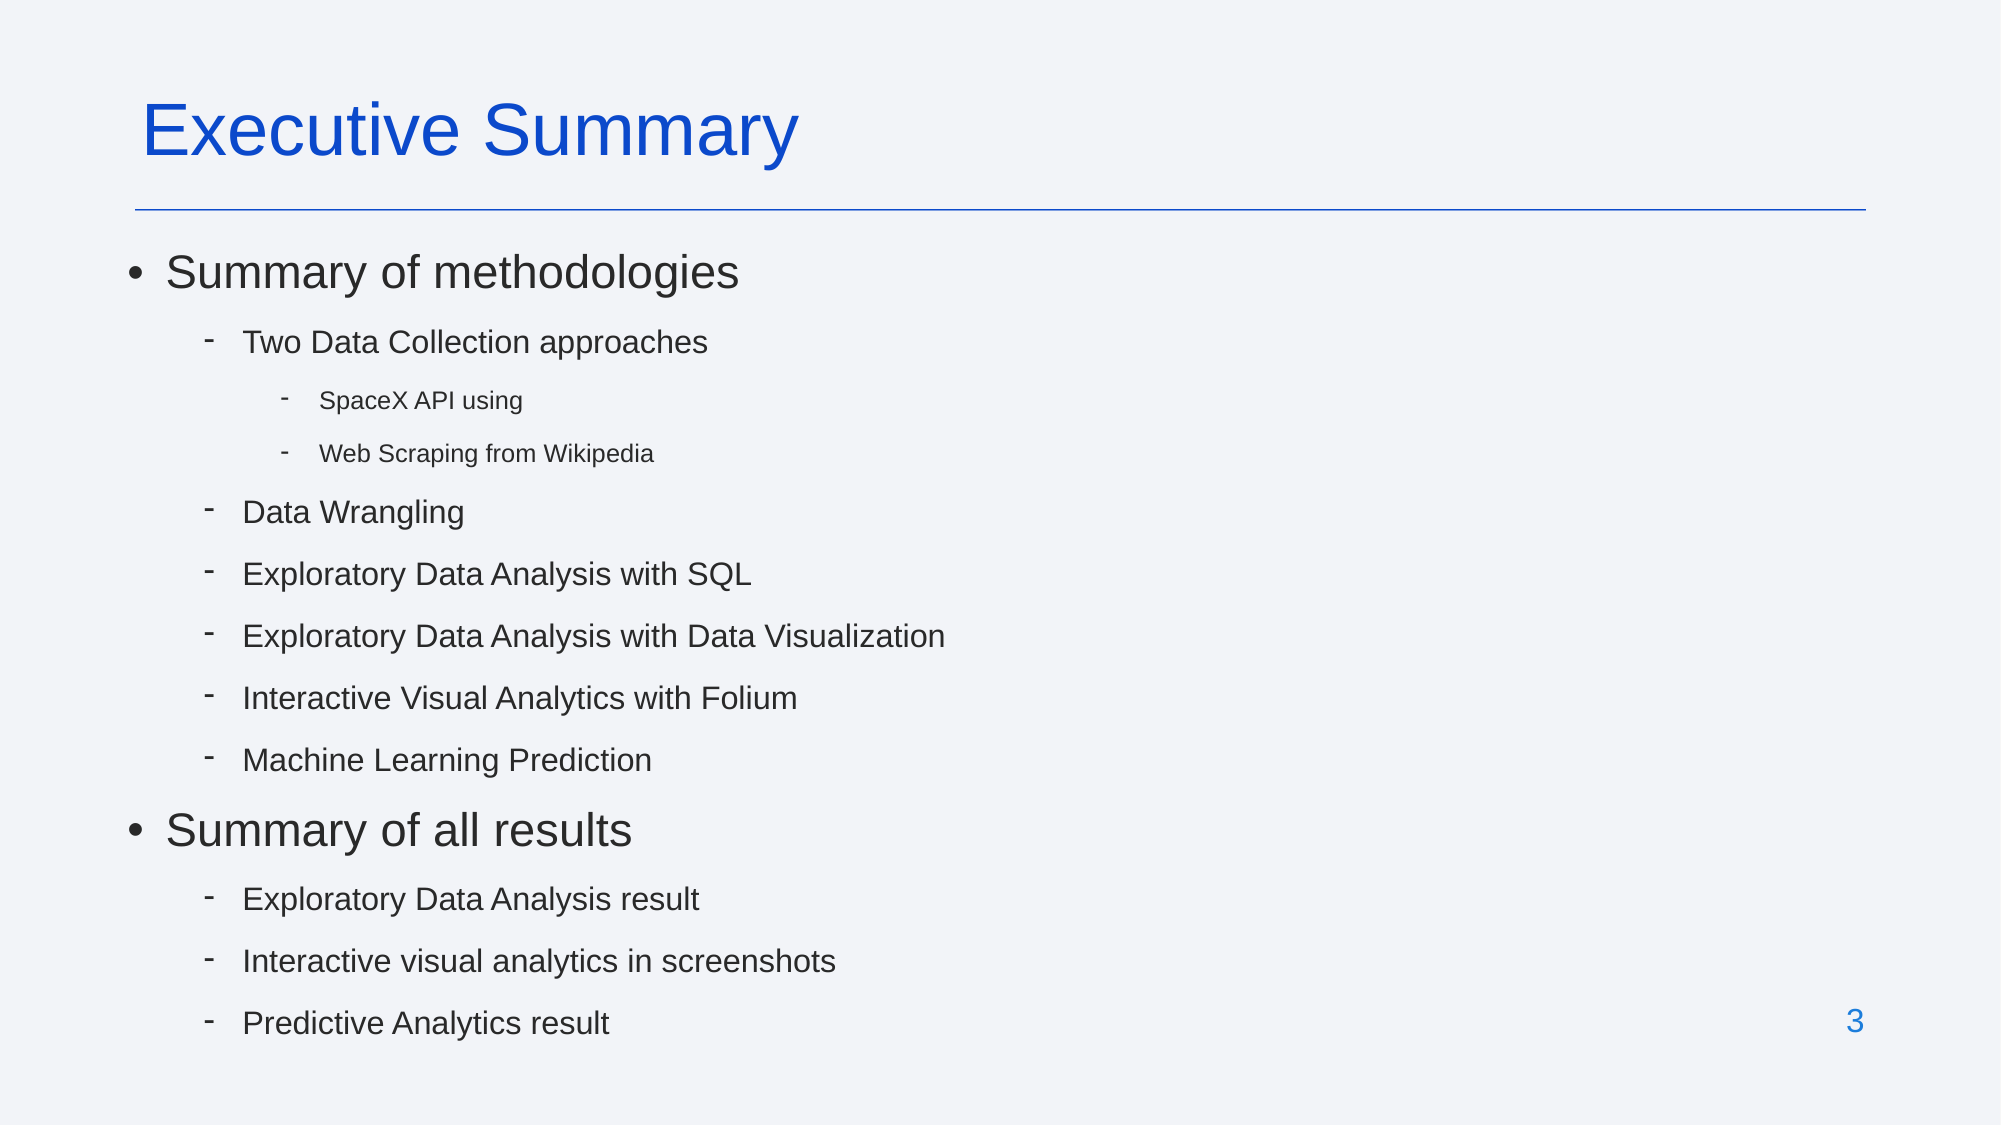

Executive Summary
Summary of methodologies
Two Data Collection approaches
SpaceX API using
Web Scraping from Wikipedia
Data Wrangling
Exploratory Data Analysis with SQL
Exploratory Data Analysis with Data Visualization
Interactive Visual Analytics with Folium
Machine Learning Prediction
Summary of all results
Exploratory Data Analysis result
Interactive visual analytics in screenshots
Predictive Analytics result

3